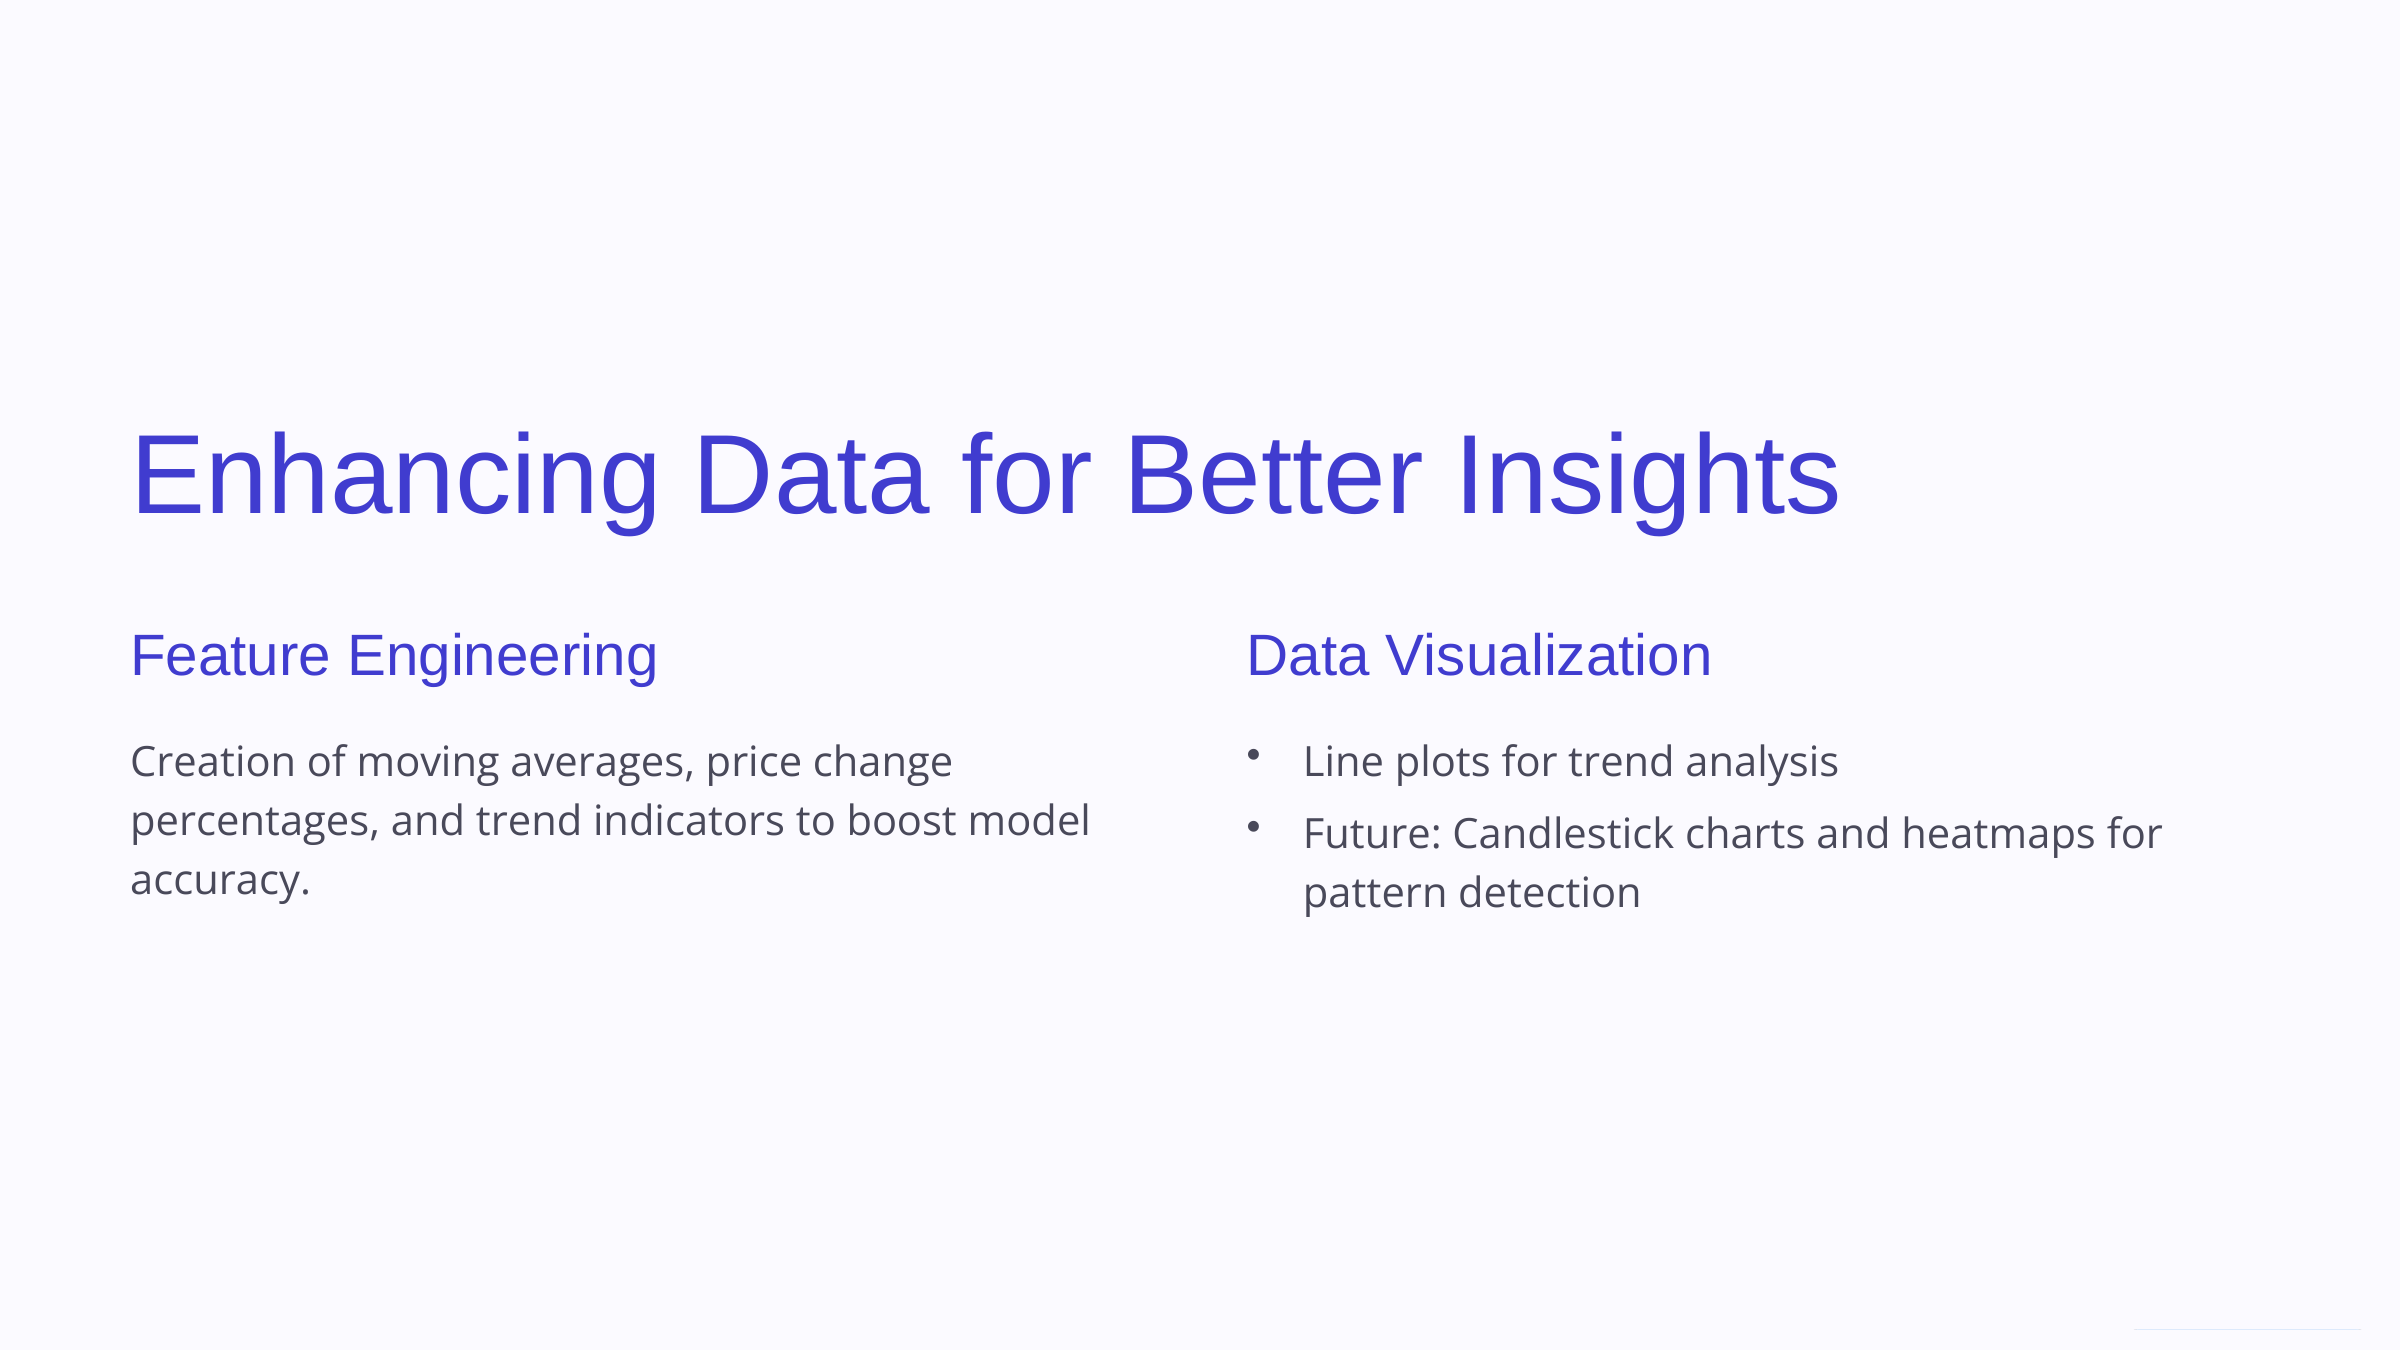

Enhancing Data for Better Insights
Feature Engineering
Data Visualization
Creation of moving averages, price change percentages, and trend indicators to boost model accuracy.
Line plots for trend analysis
Future: Candlestick charts and heatmaps for pattern detection